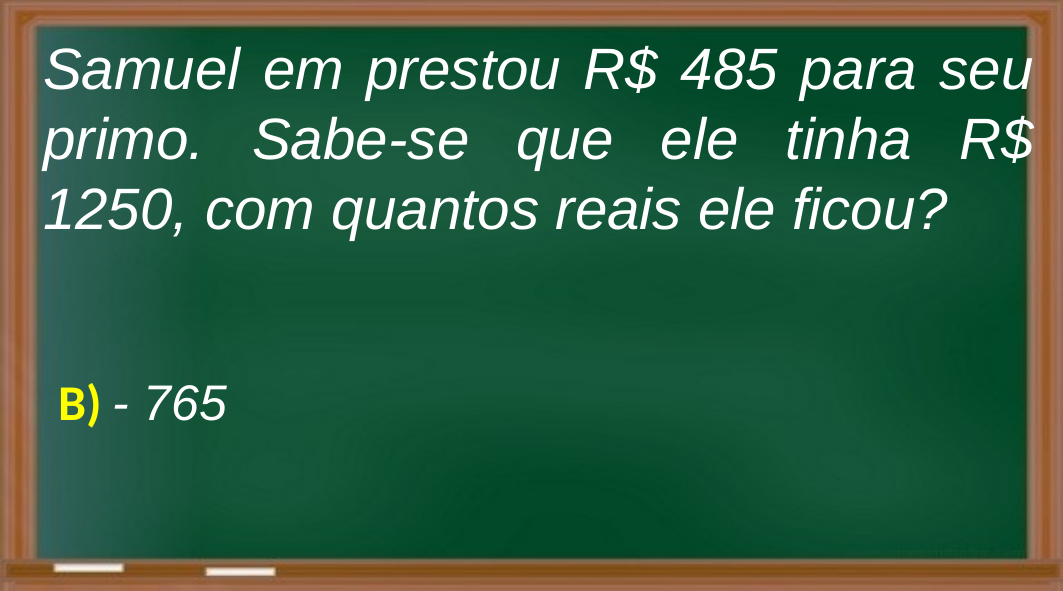

Samuel em prestou R$ 485 para seu primo. Sabe-se que ele tinha R$ 1250, com quantos reais ele ficou?
B) - 765